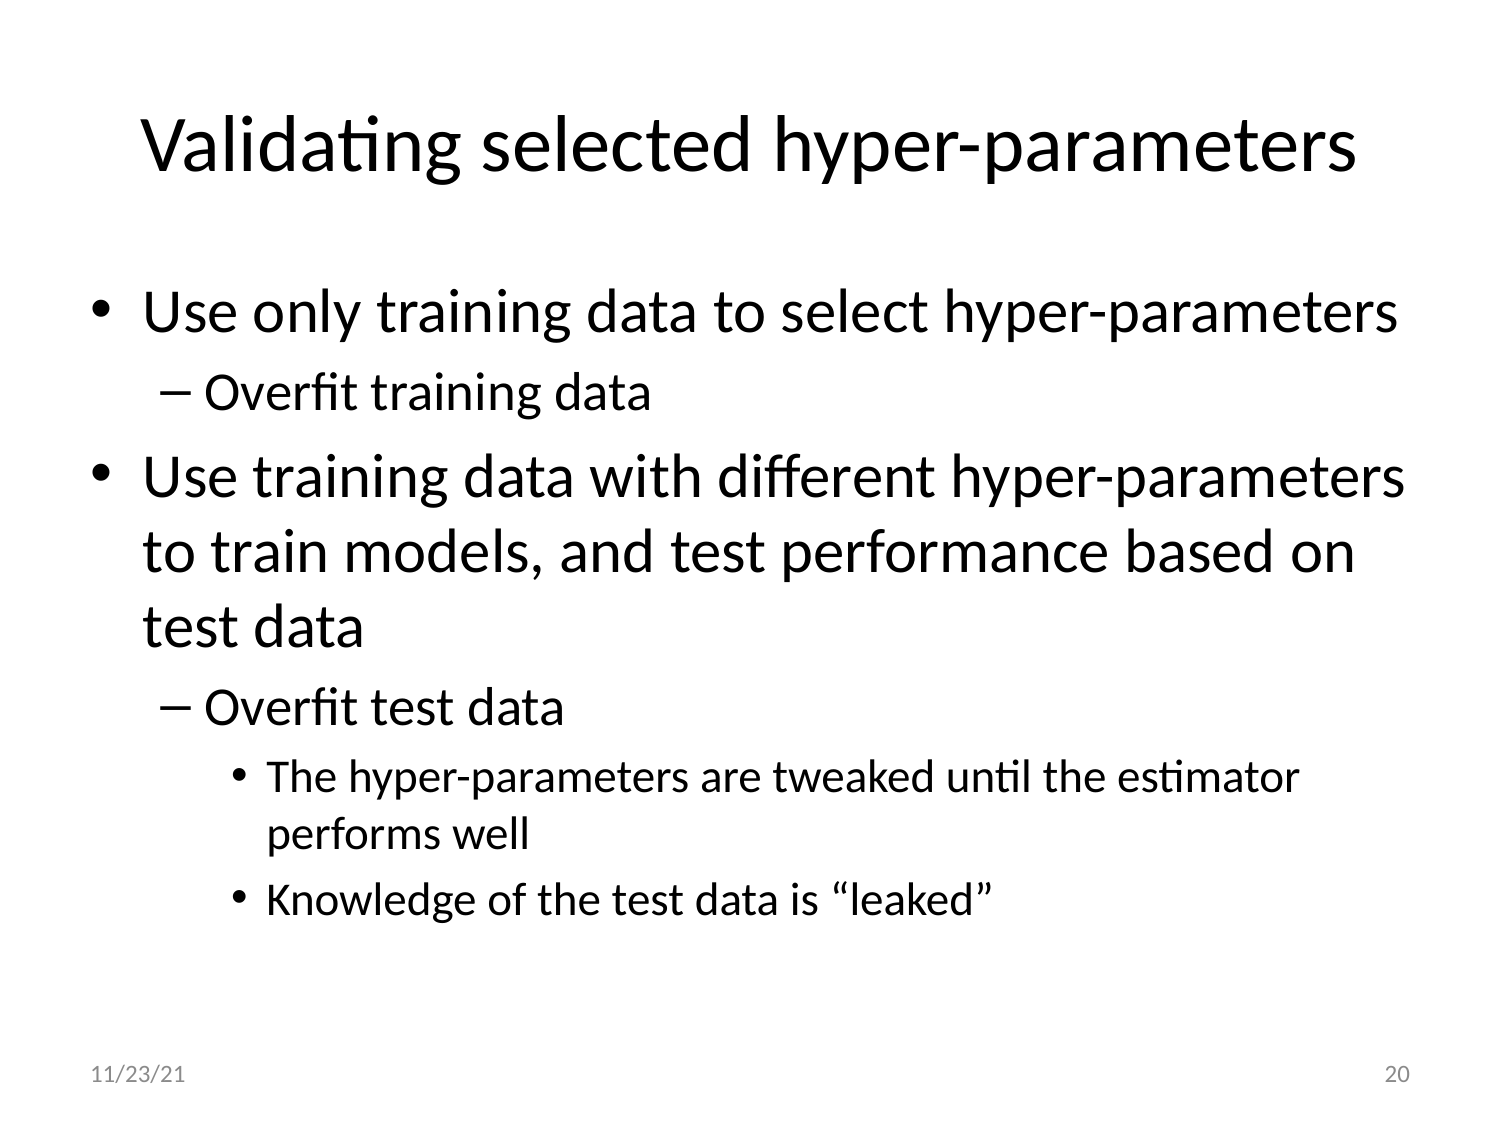

# Validating selected hyper-parameters
Use only training data to select hyper-parameters
Overfit training data
Use training data with different hyper-parameters to train models, and test performance based on test data
Overfit test data
The hyper-parameters are tweaked until the estimator performs well
Knowledge of the test data is “leaked”
11/23/21
20